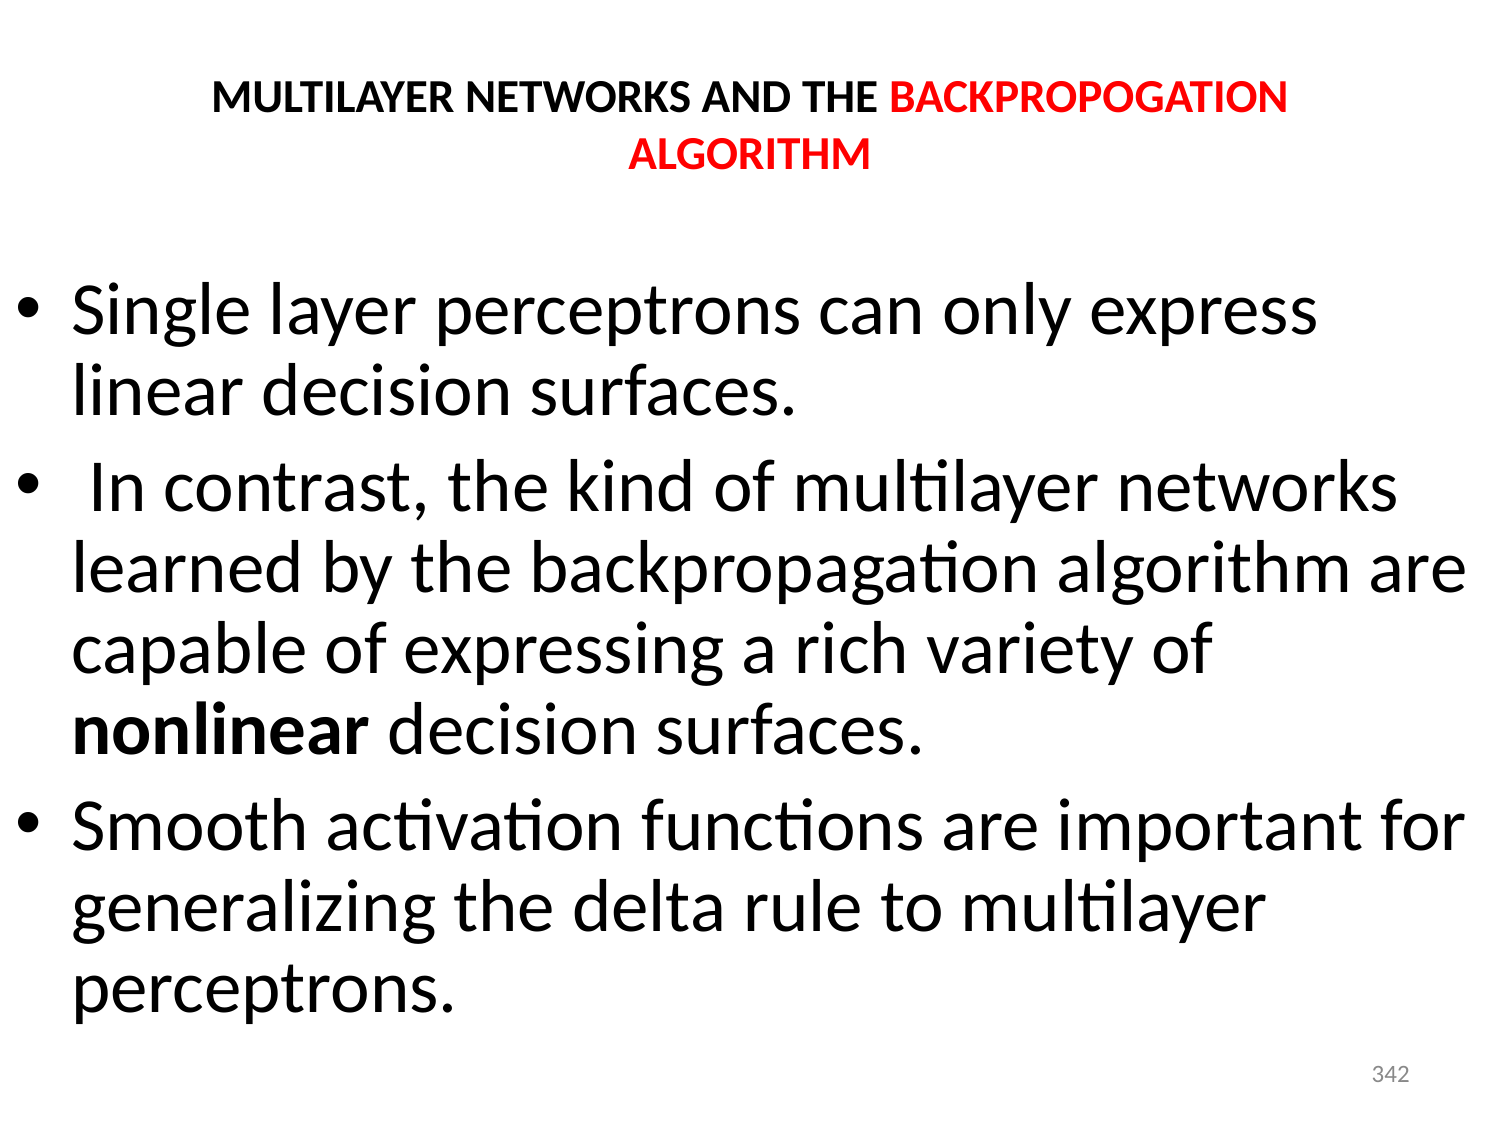

# MULTILAYER NETWORKS AND THE BACKPROPOGATION ALGORITHM
Single layer perceptrons can only express linear decision surfaces.
 In contrast, the kind of multilayer networks learned by the backpropagation algorithm are capable of expressing a rich variety of nonlinear decision surfaces.
Smooth activation functions are important for generalizing the delta rule to multilayer perceptrons.

342